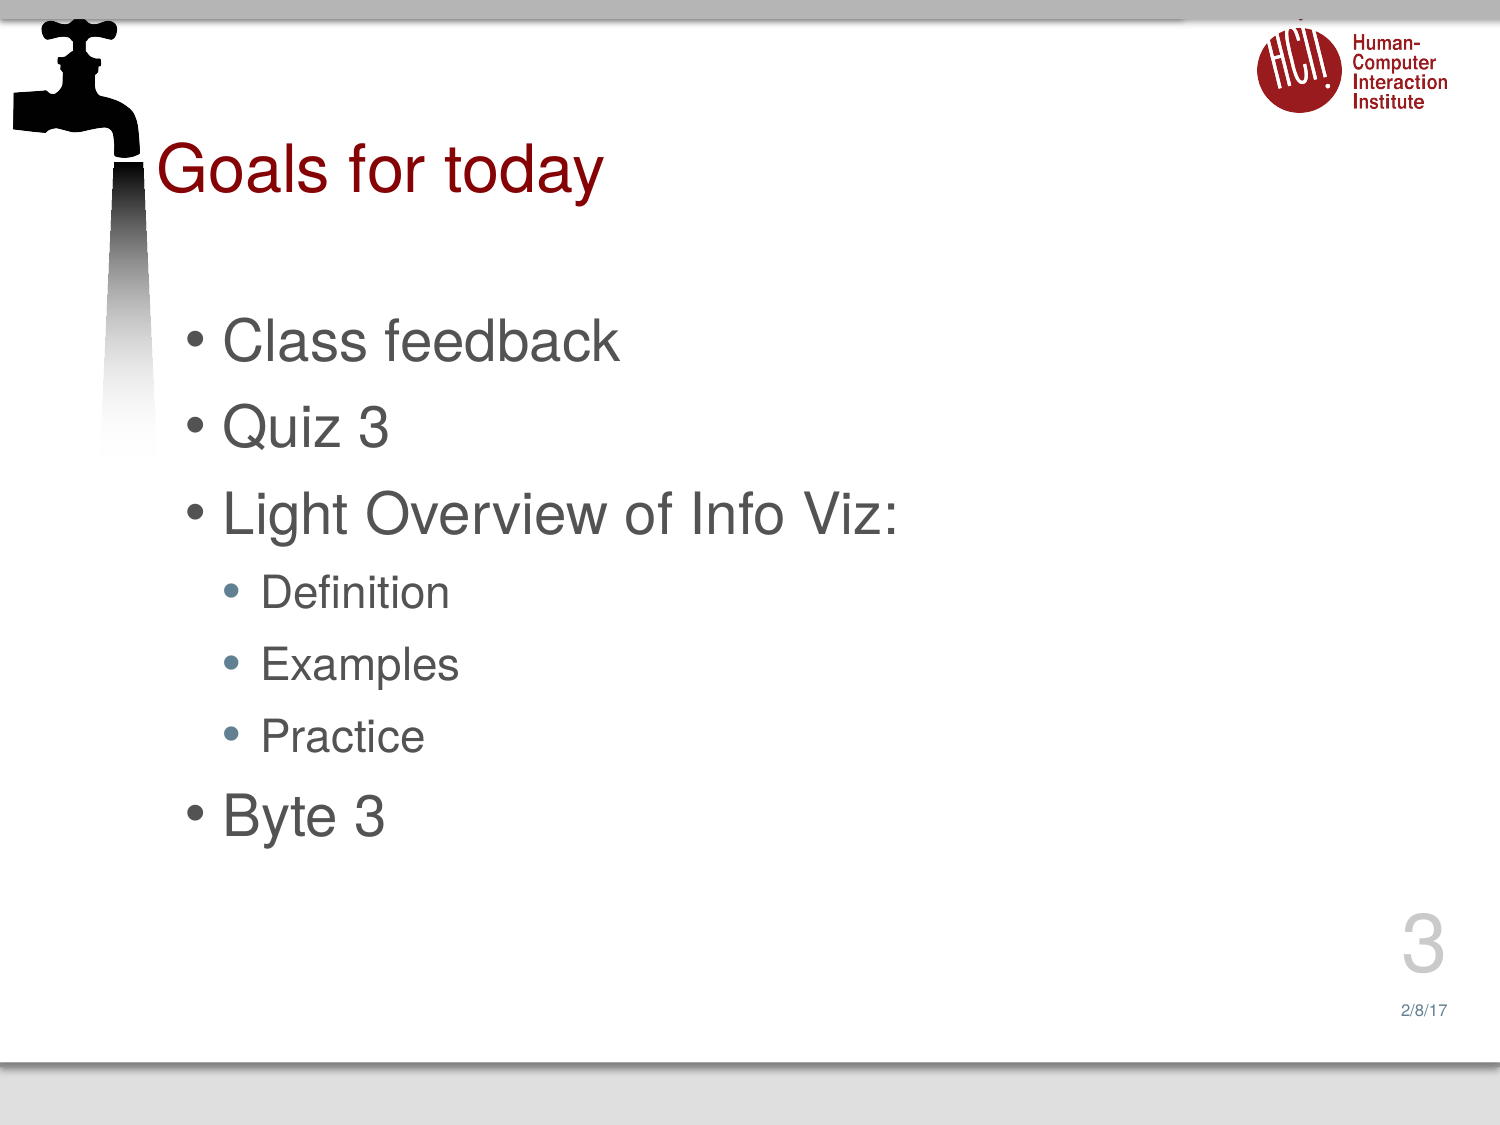

# Goals for today
Class feedback
Quiz 3
Light Overview of Info Viz:
Definition
Examples
Practice
Byte 3

3
2/8/17